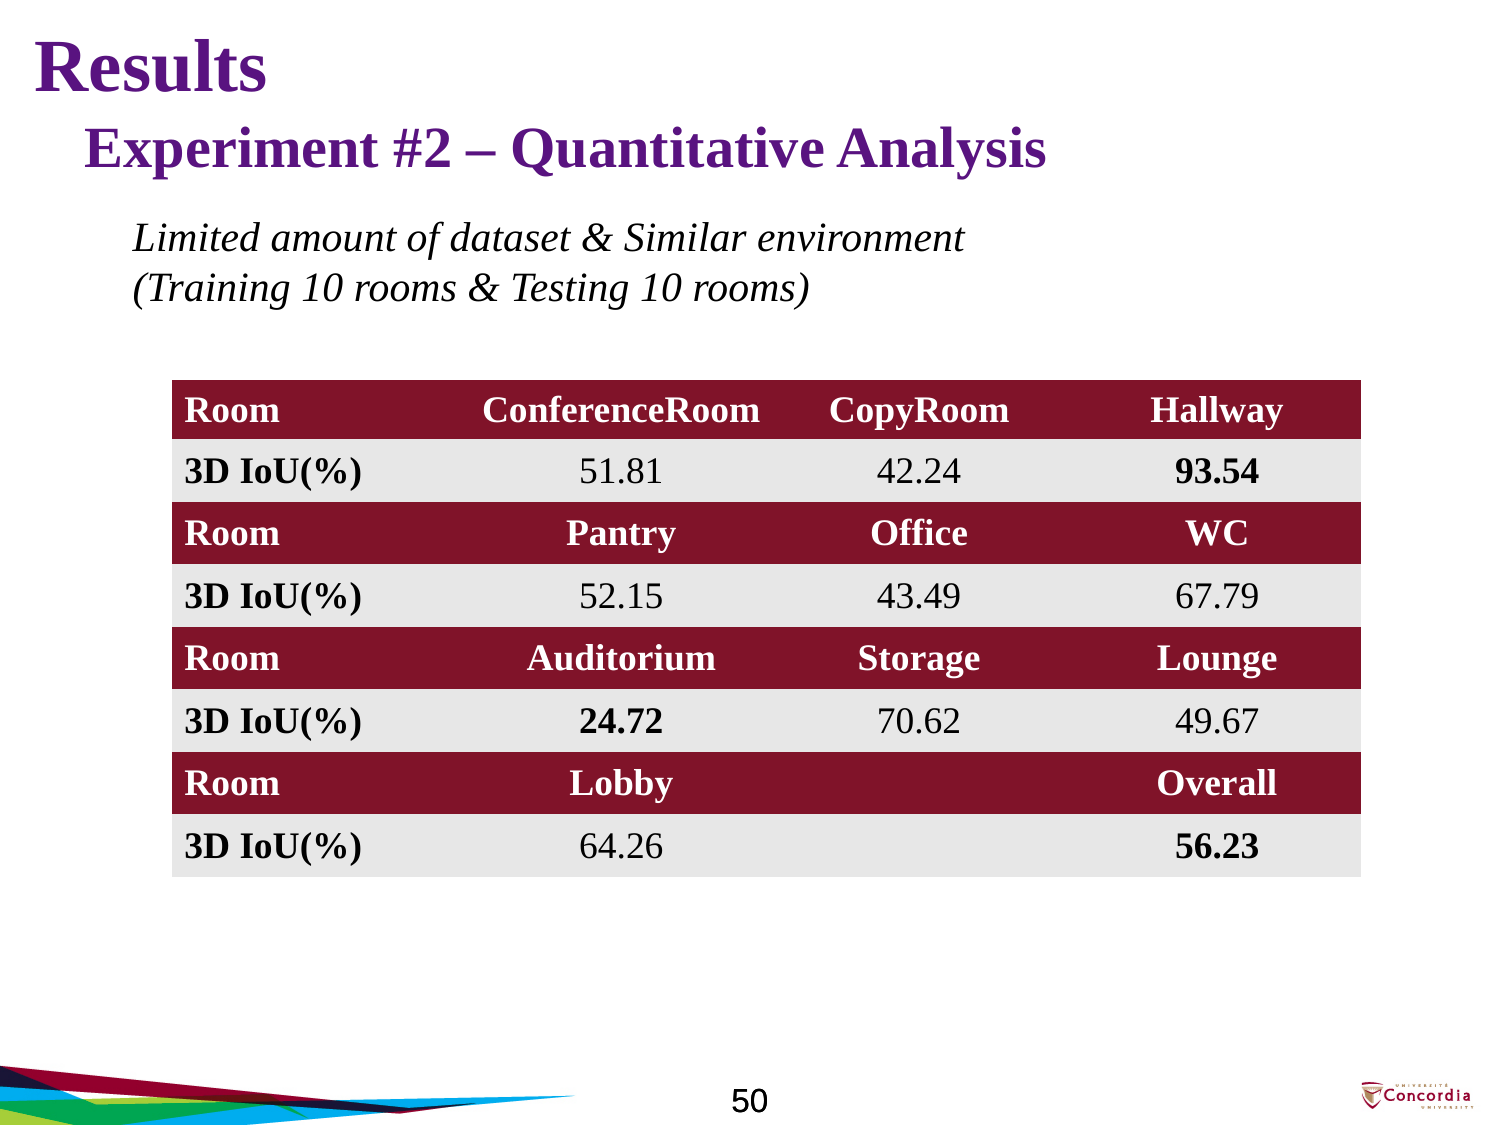

Results
Experiment #2 – Quantitative Analysis
Limited amount of dataset & Similar environment
(Training 10 rooms & Testing 10 rooms)
| Room | ConferenceRoom | CopyRoom | Hallway |
| --- | --- | --- | --- |
| 3D IoU(%) | 51.81 | 42.24 | 93.54 |
| Room | Pantry | Office | WC |
| 3D IoU(%) | 52.15 | 43.49 | 67.79 |
| Room | Auditorium | Storage | Lounge |
| 3D IoU(%) | 24.72 | 70.62 | 49.67 |
| Room | Lobby |  | Overall |
| 3D IoU(%) | 64.26 |  | 56.23 |